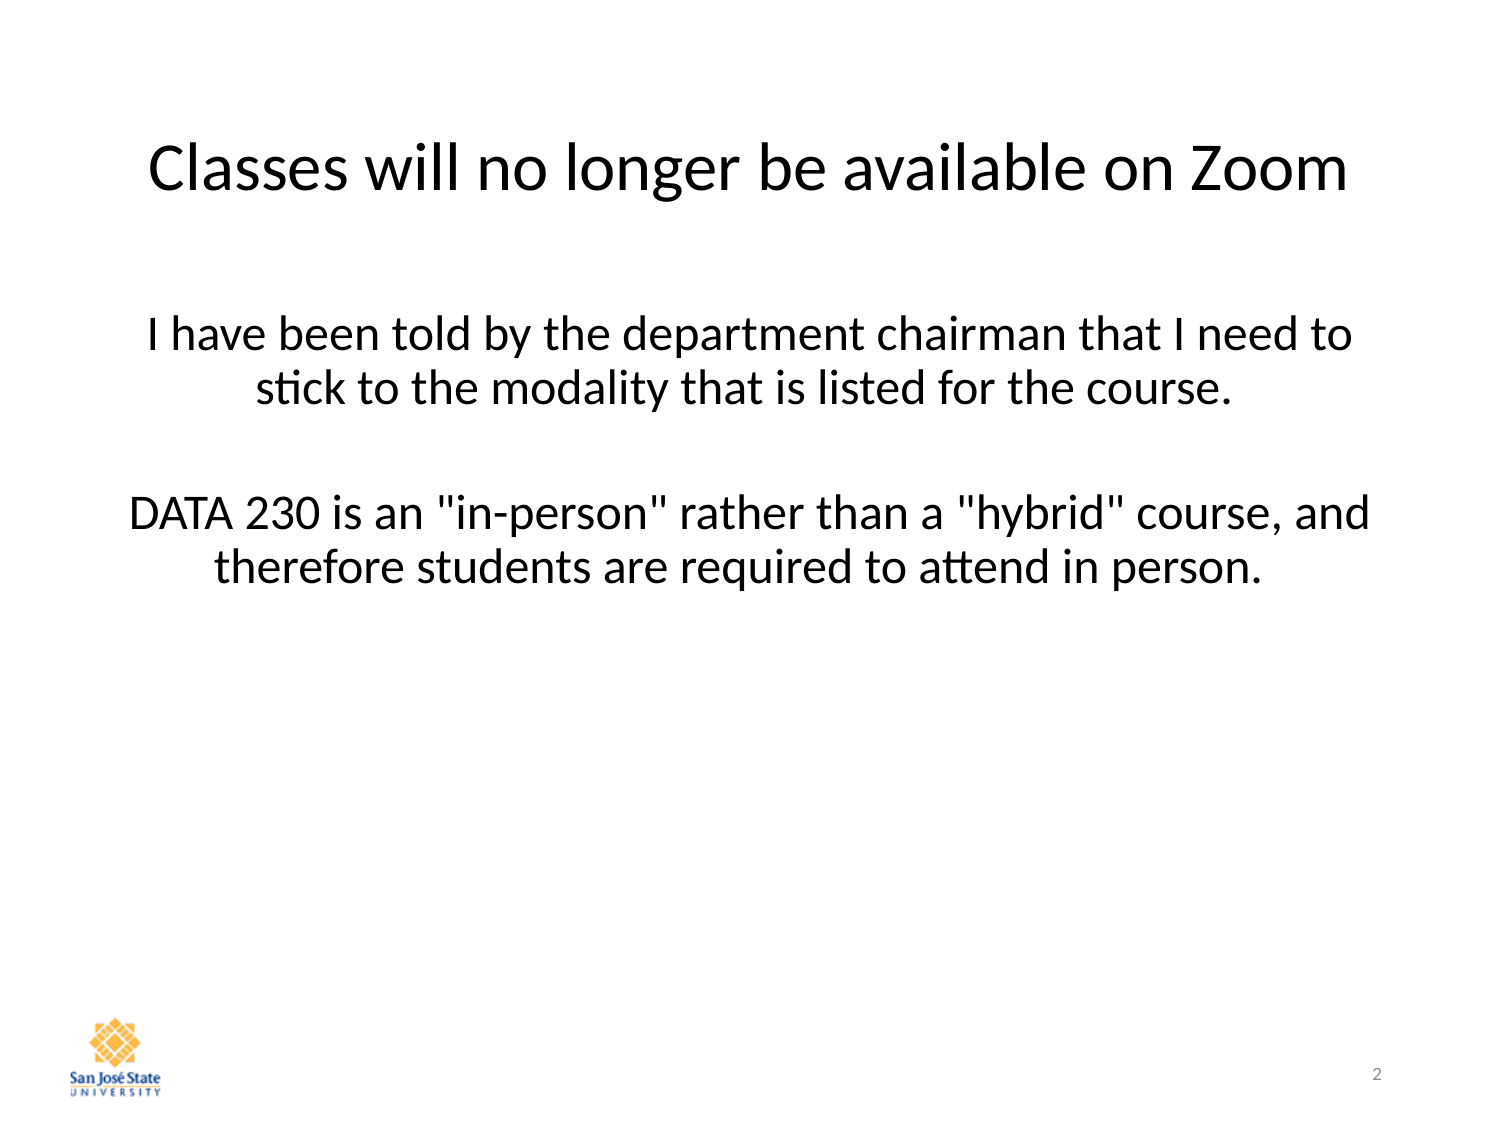

# Classes will no longer be available on Zoom
I have been told by the department chairman that I need to stick to the modality that is listed for the course.

DATA 230 is an "in-person" rather than a "hybrid" course, and therefore students are required to attend in person.

2